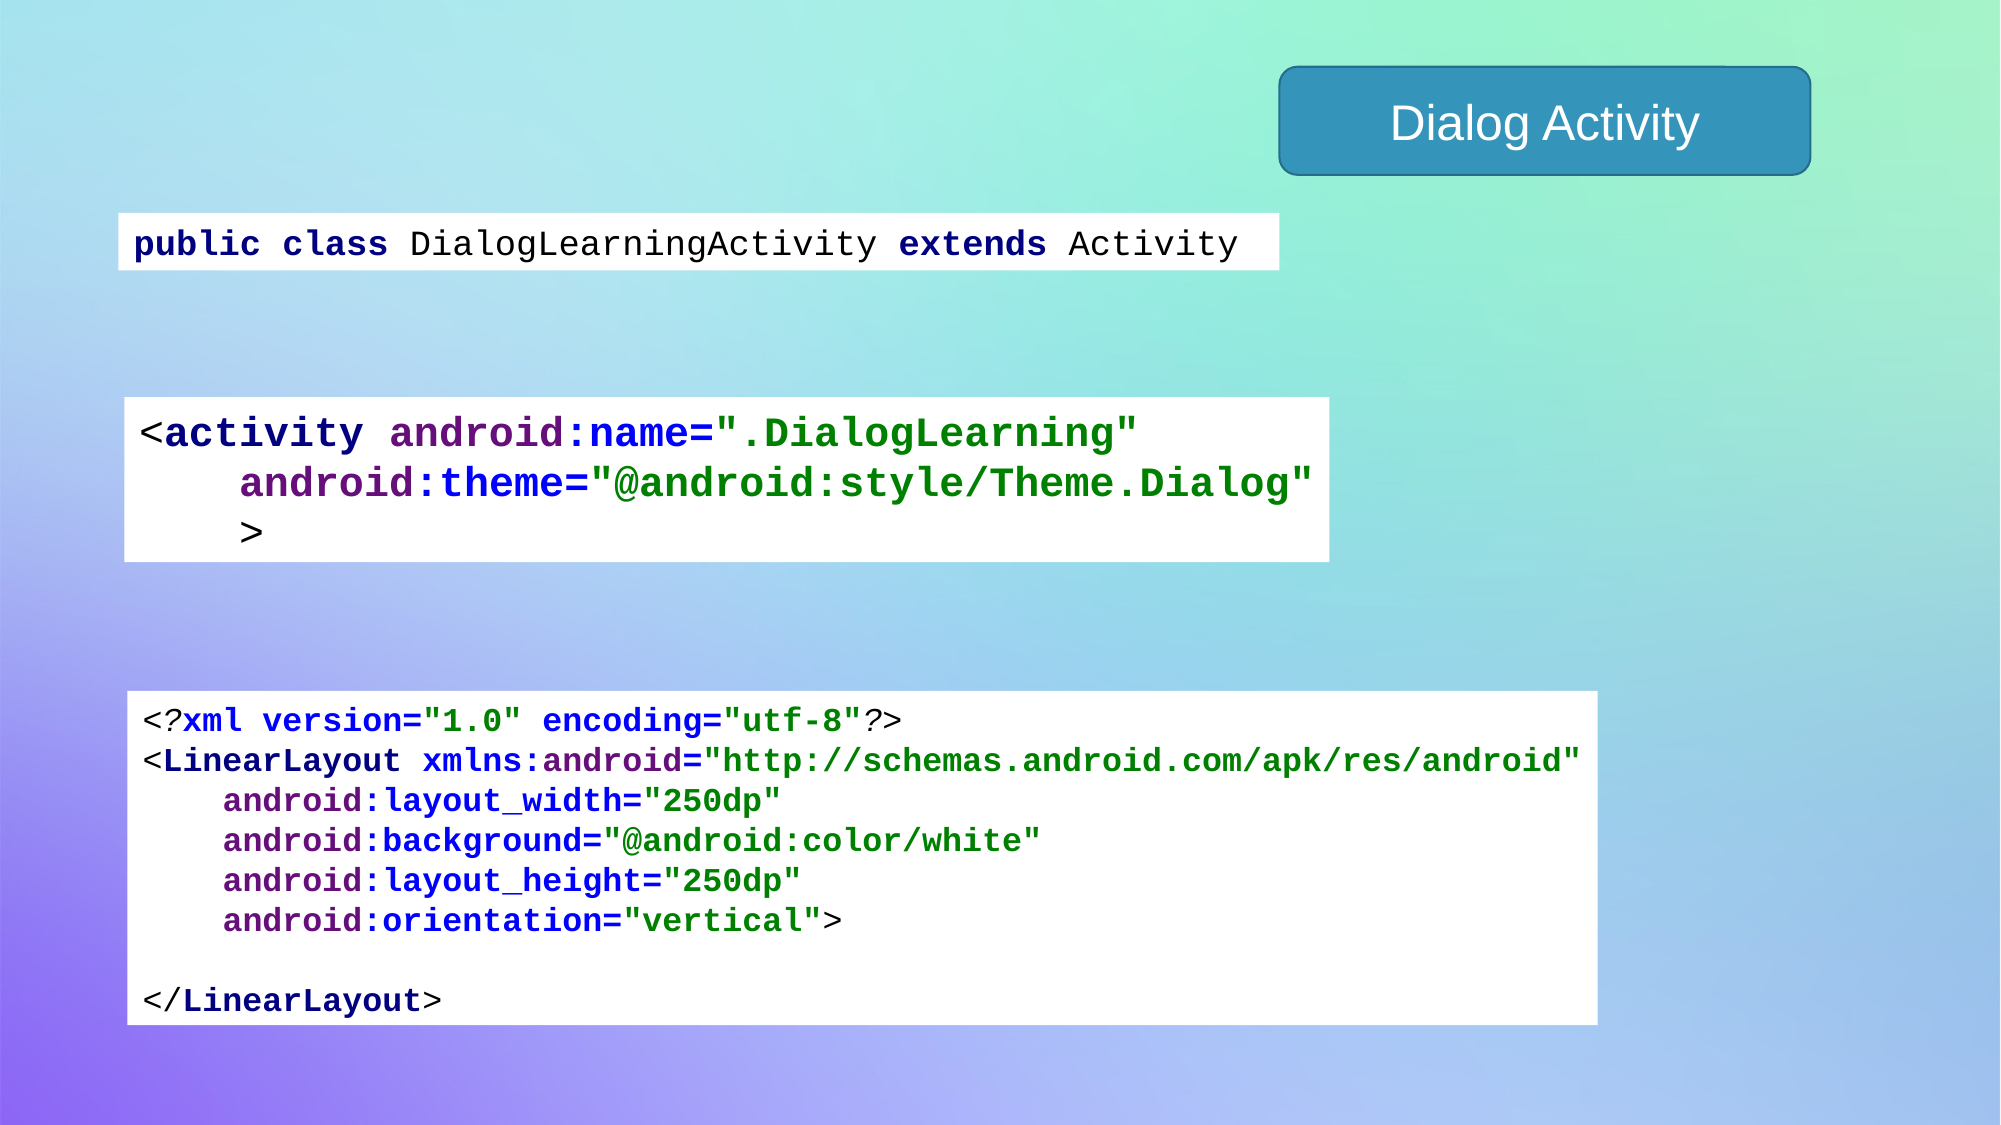

Dialog Activity
public class DialogLearningActivity extends Activity
<activity android:name=".DialogLearning"
    android:theme="@android:style/Theme.Dialog"
    >
<?xml version="1.0" encoding="utf-8"?>
<LinearLayout xmlns:android="http://schemas.android.com/apk/res/android"
    android:layout_width="250dp"
    android:background="@android:color/white"
    android:layout_height="250dp"
    android:orientation="vertical">
</LinearLayout>